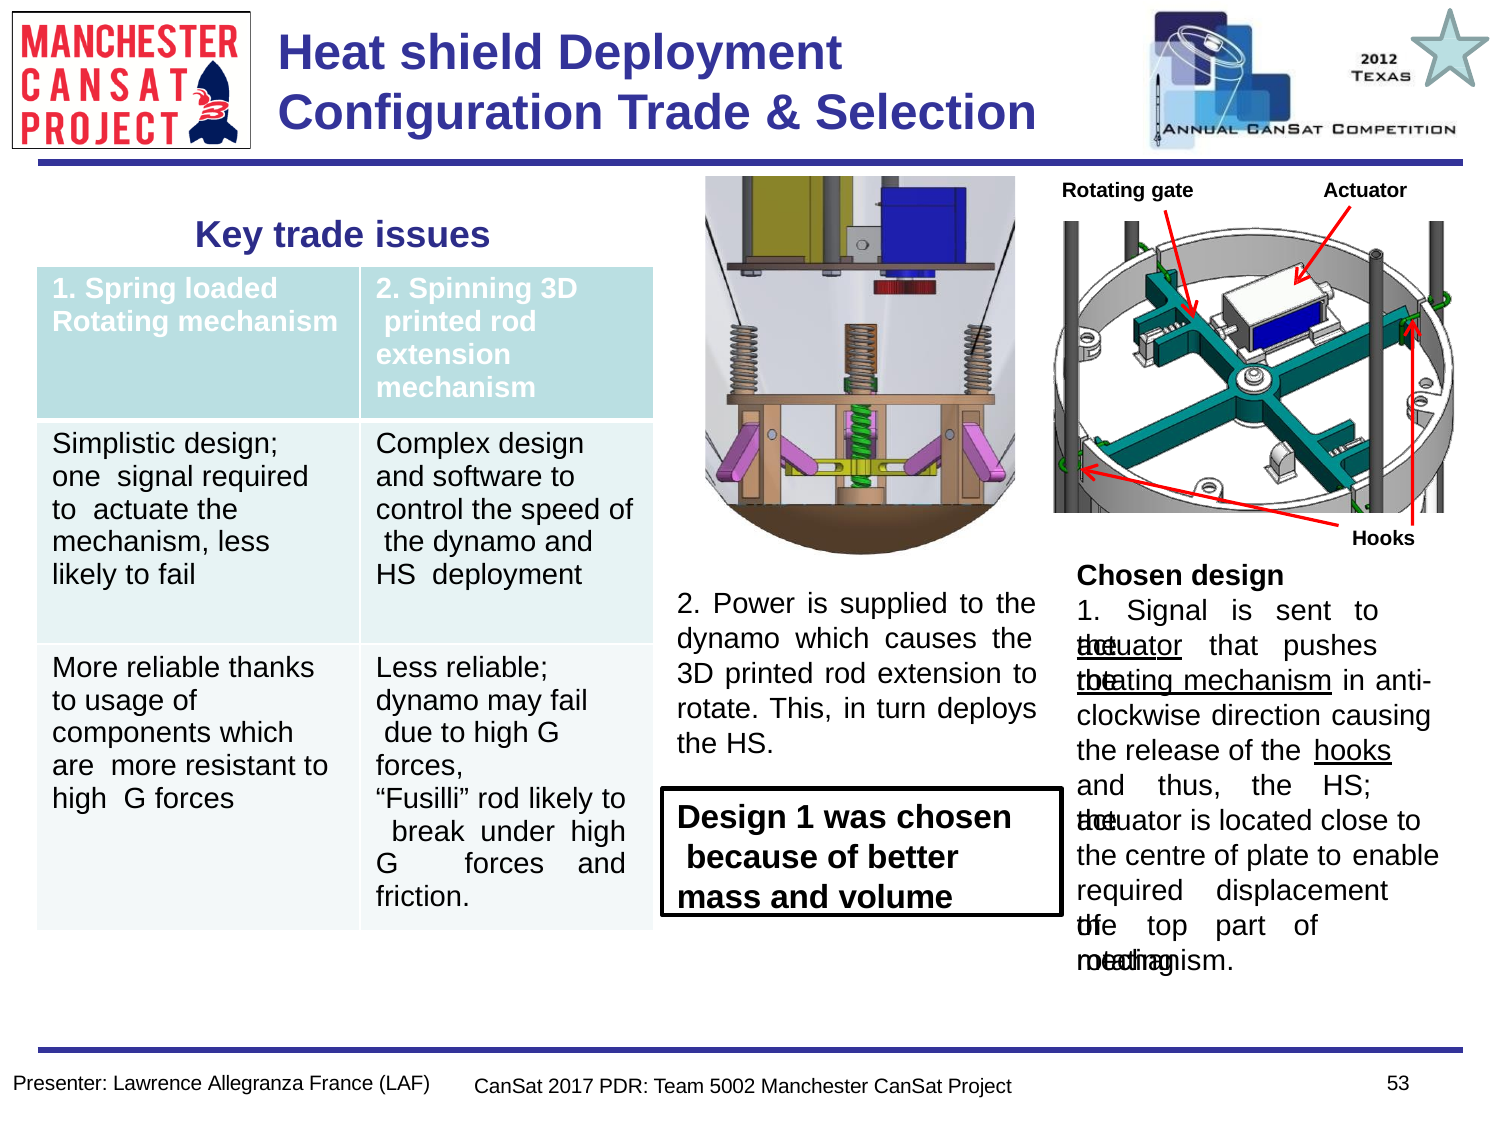

# Heat shield Deployment  Configuration Trade & Selection

Team Logo
Here
(If You Want)

Rotating gate
Actuator

Key trade issues

| 1. Spring loaded Rotating mechanism | 2. Spinning 3D printed rod extension mechanism |
| --- | --- |
| Simplistic design; one signal required to actuate the mechanism, less likely to fail | Complex design and software to control the speed of the dynamo and HS deployment |
| More reliable thanks to usage of components which are more resistant to high G forces | Less reliable; dynamo may fail due to high G forces, “Fusilli” rod likely to break under high G forces and friction. |

Hooks
Chosen design
1.	Signal	is	sent	to	the
2. Power is supplied to the  dynamo which causes the  3D printed rod extension to  rotate. This, in turn deploys  the HS.
actuator	that	pushes	the
rotating mechanism in anti-  clockwise direction causing  the release of the hooks
and	thus,	the	HS;	the
Design 1 was chosen  because of better  mass and volume
actuator is located close to  the centre of plate to enable
required	displacement	of
the	top	part	of	rotating
mechanism.
53
Presenter: Lawrence Allegranza France (LAF)
CanSat 2017 PDR: Team 5002 Manchester CanSat Project